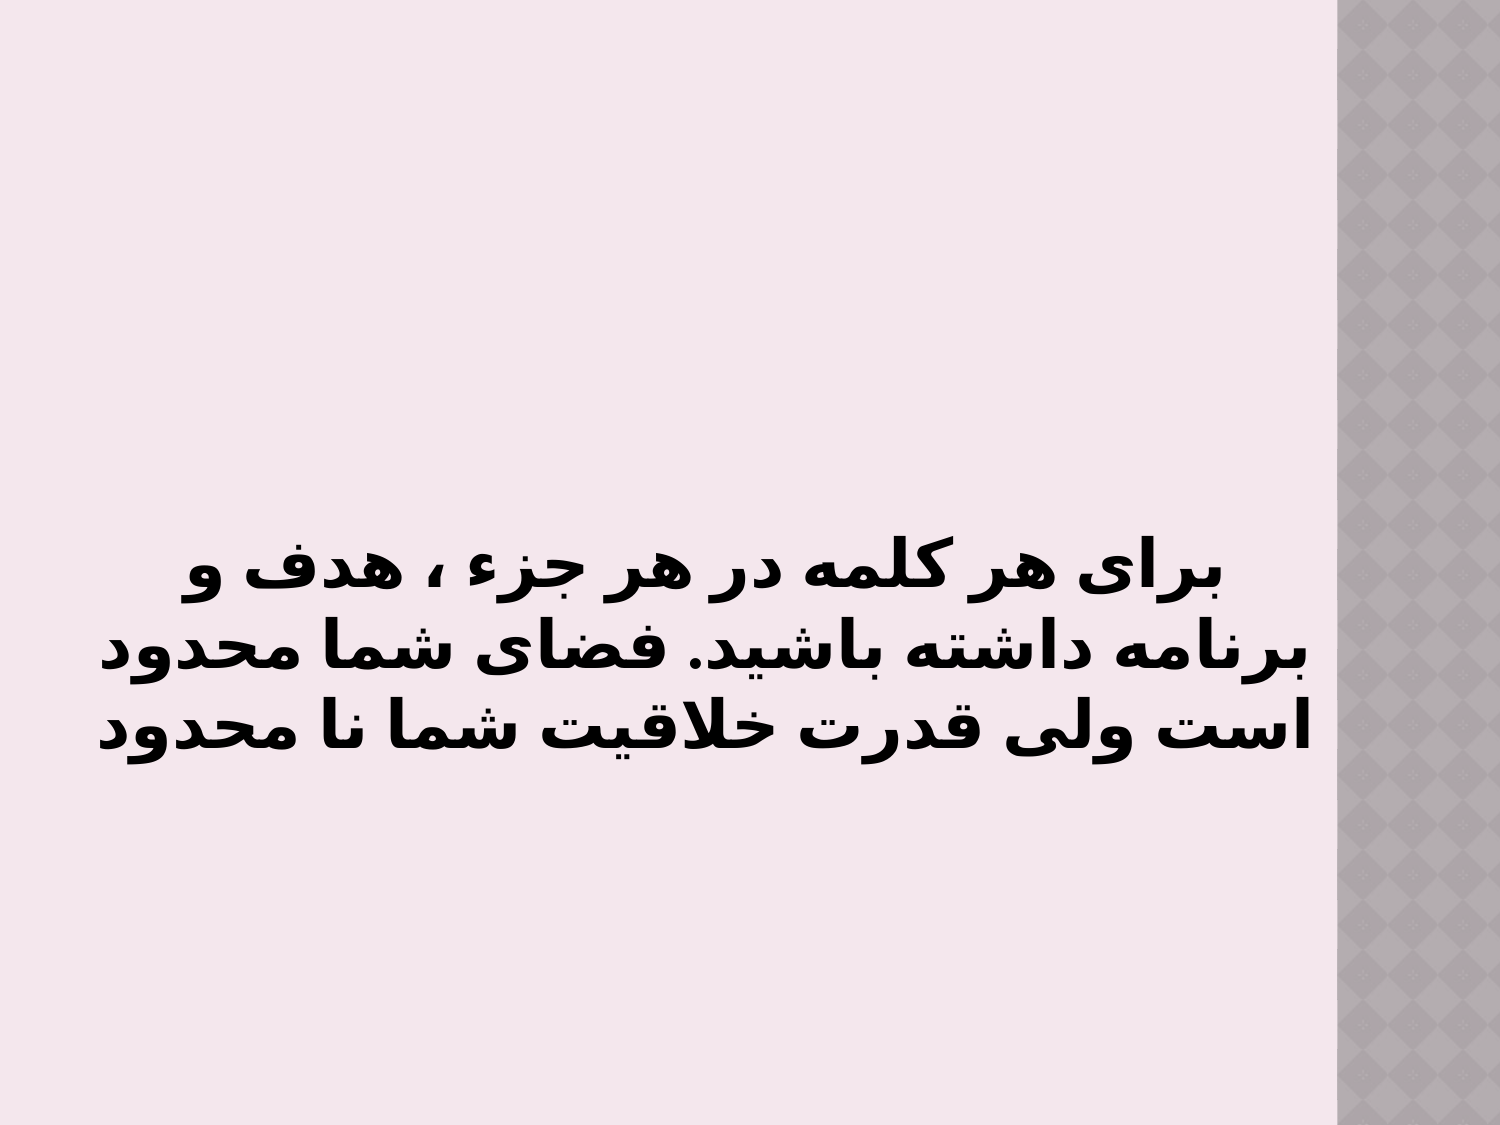

# برای هر کلمه در هر جزء ، هدف و برنامه داشته باشید. فضای شما محدود است ولی قدرت خلاقیت شما نا محدود